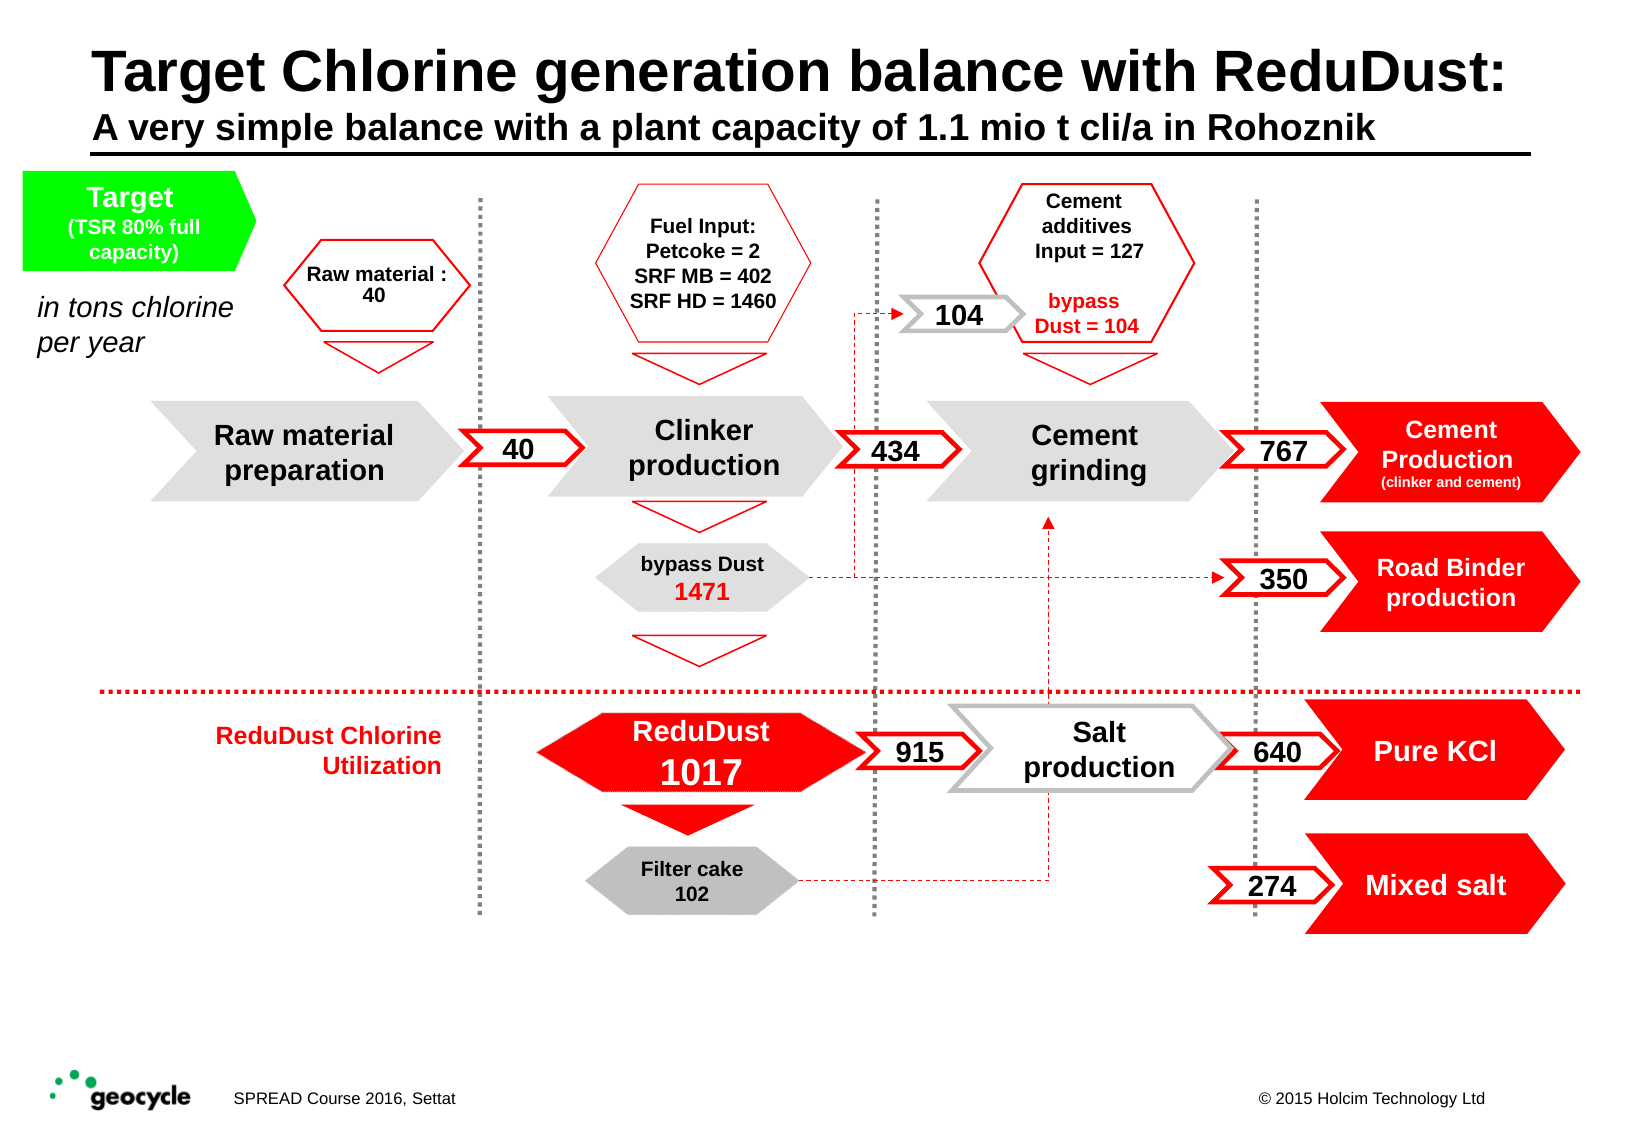

# Target Chlorine generation balance with ReduDust: A very simple balance with a plant capacity of 1.1 mio t cli/a in Rohoznik
Target
(TSR 80% full capacity)
Fuel Input:
Petcoke = 2
SRF MB = 402
SRF HD = 1460
Cement
additives
 Input = 127

bypass
Dust = 104

Raw material :
40
104

Clinker production
Raw material
preparation
Cement
grinding
Cement
Production
(clinker and cement)
40
434
767

Road Binder
production
bypass Dust
1471
350

Pure KCl
Salt production
ReduDust
1017
ReduDust Chlorine Utilization
915
640

Mixed salt
Filter cake
102
274
in tons chlorine per year
SPREAD Course 2016, Settat